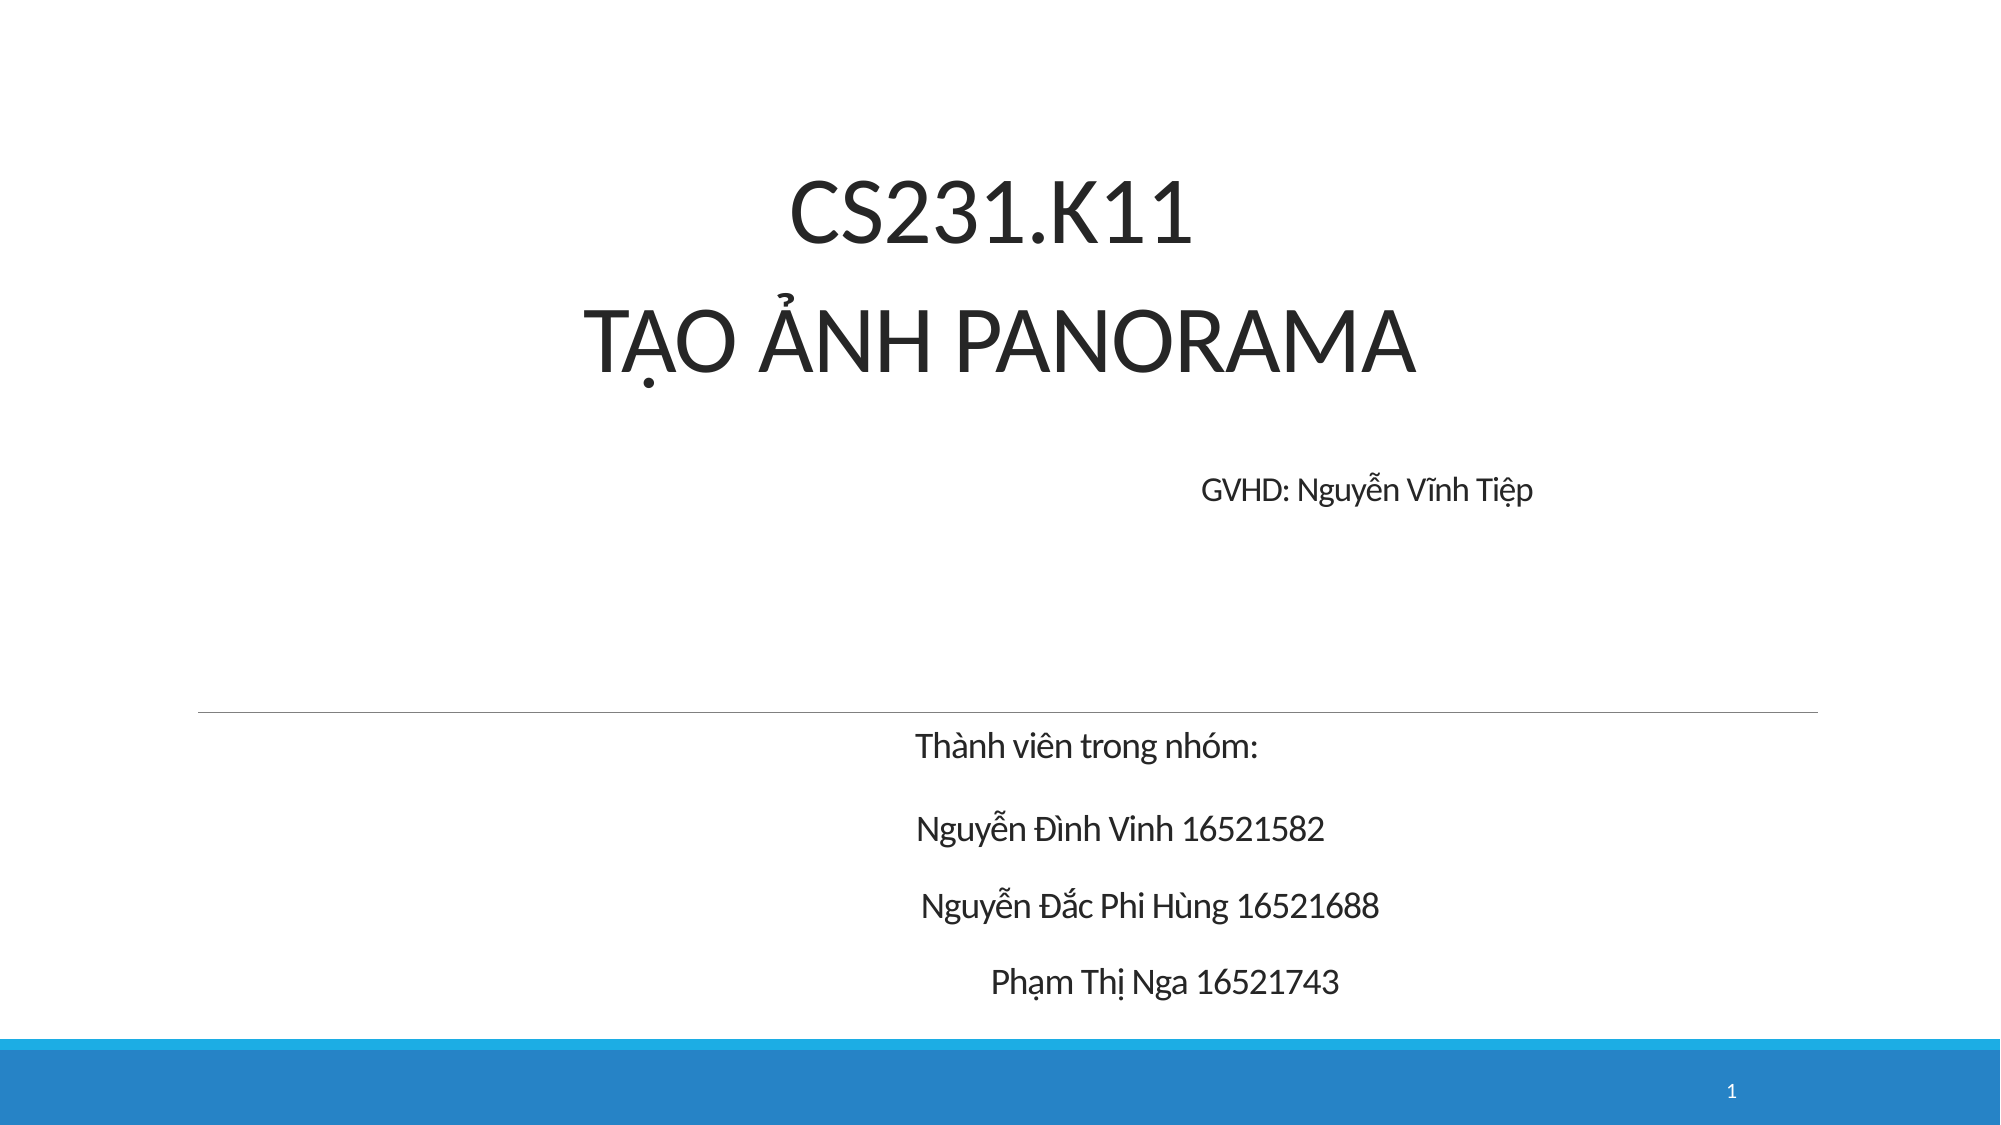

# CS231.K11 TẠO ẢNH PANORAMA GVHD: Nguyễn Vĩnh Tiệp
						 Thành viên trong nhóm:
						          Nguyễn Đình Vinh 16521582
    						                  Nguyễn Đắc Phi Hùng 16521688
					                      Phạm Thị Nga 16521743

1